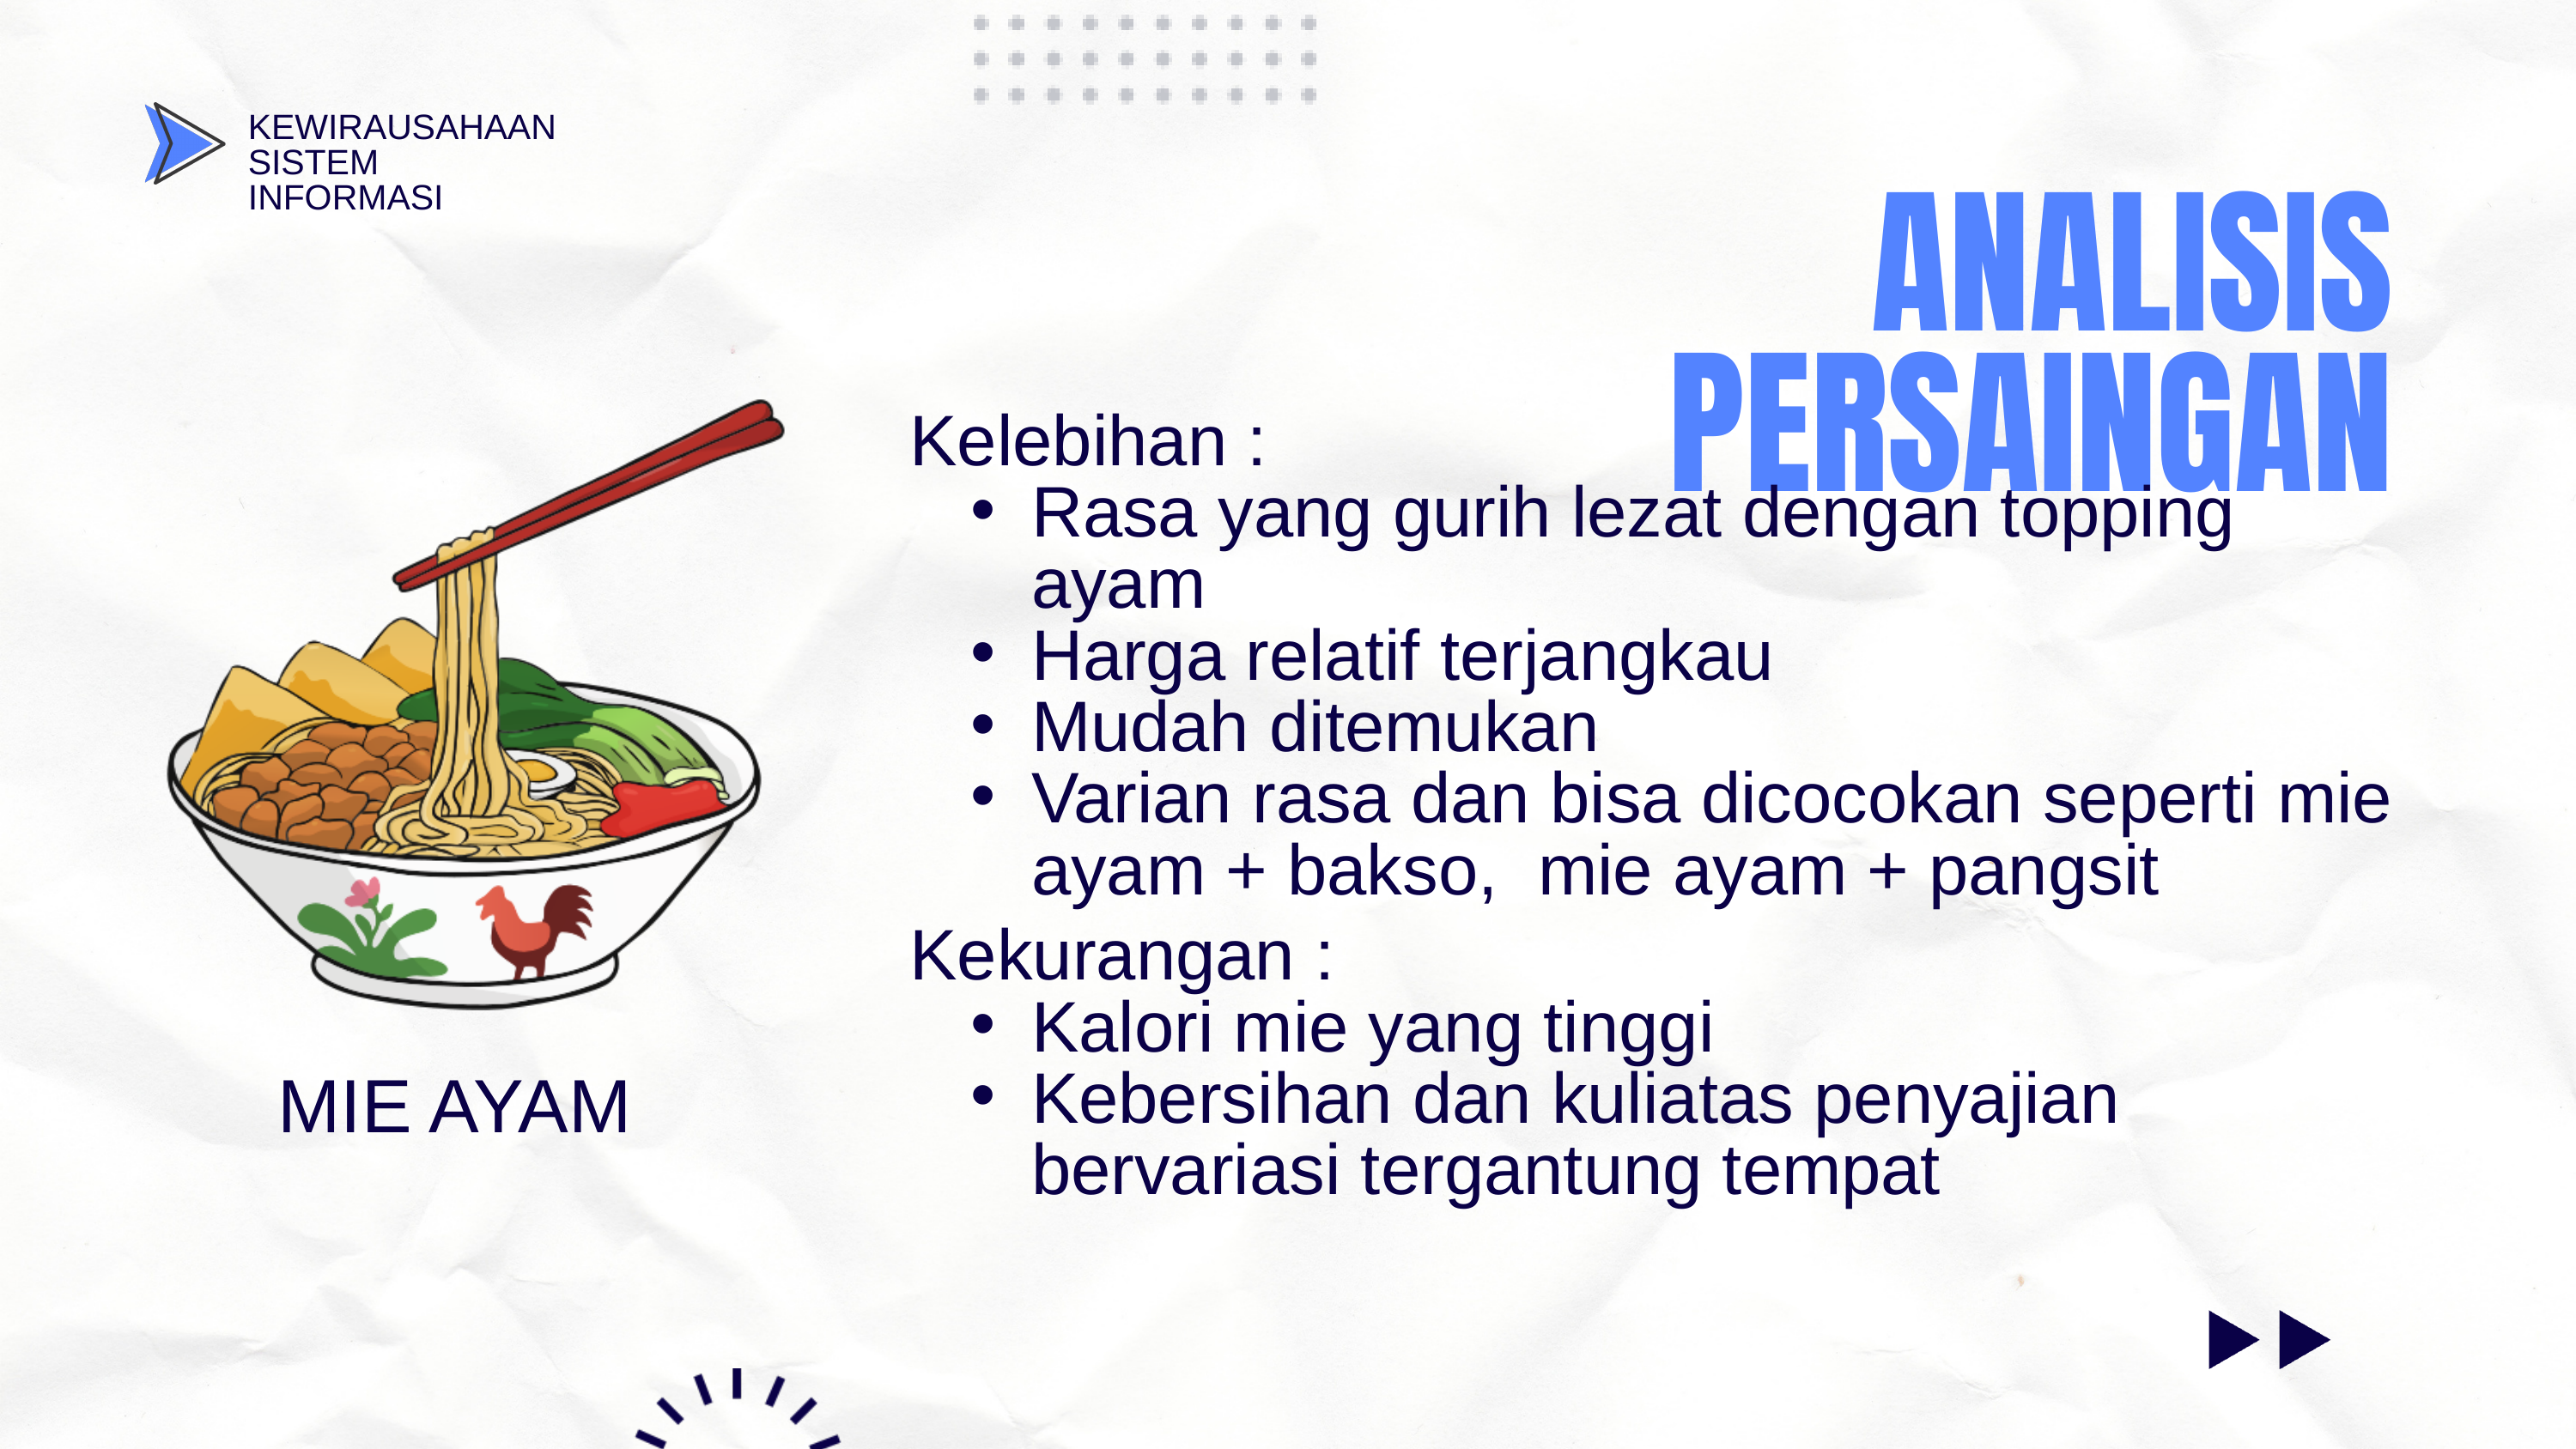

KEWIRAUSAHAAN
SISTEM INFORMASI
ANALISIS PERSAINGAN

MIE AYAM
Kelebihan :
Rasa yang gurih lezat dengan topping ayam
Harga relatif terjangkau
Mudah ditemukan
Varian rasa dan bisa dicocokan seperti mie ayam + bakso,  mie ayam + pangsit
Kekurangan :
Kalori mie yang tinggi
Kebersihan dan kuliatas penyajian bervariasi tergantung tempat